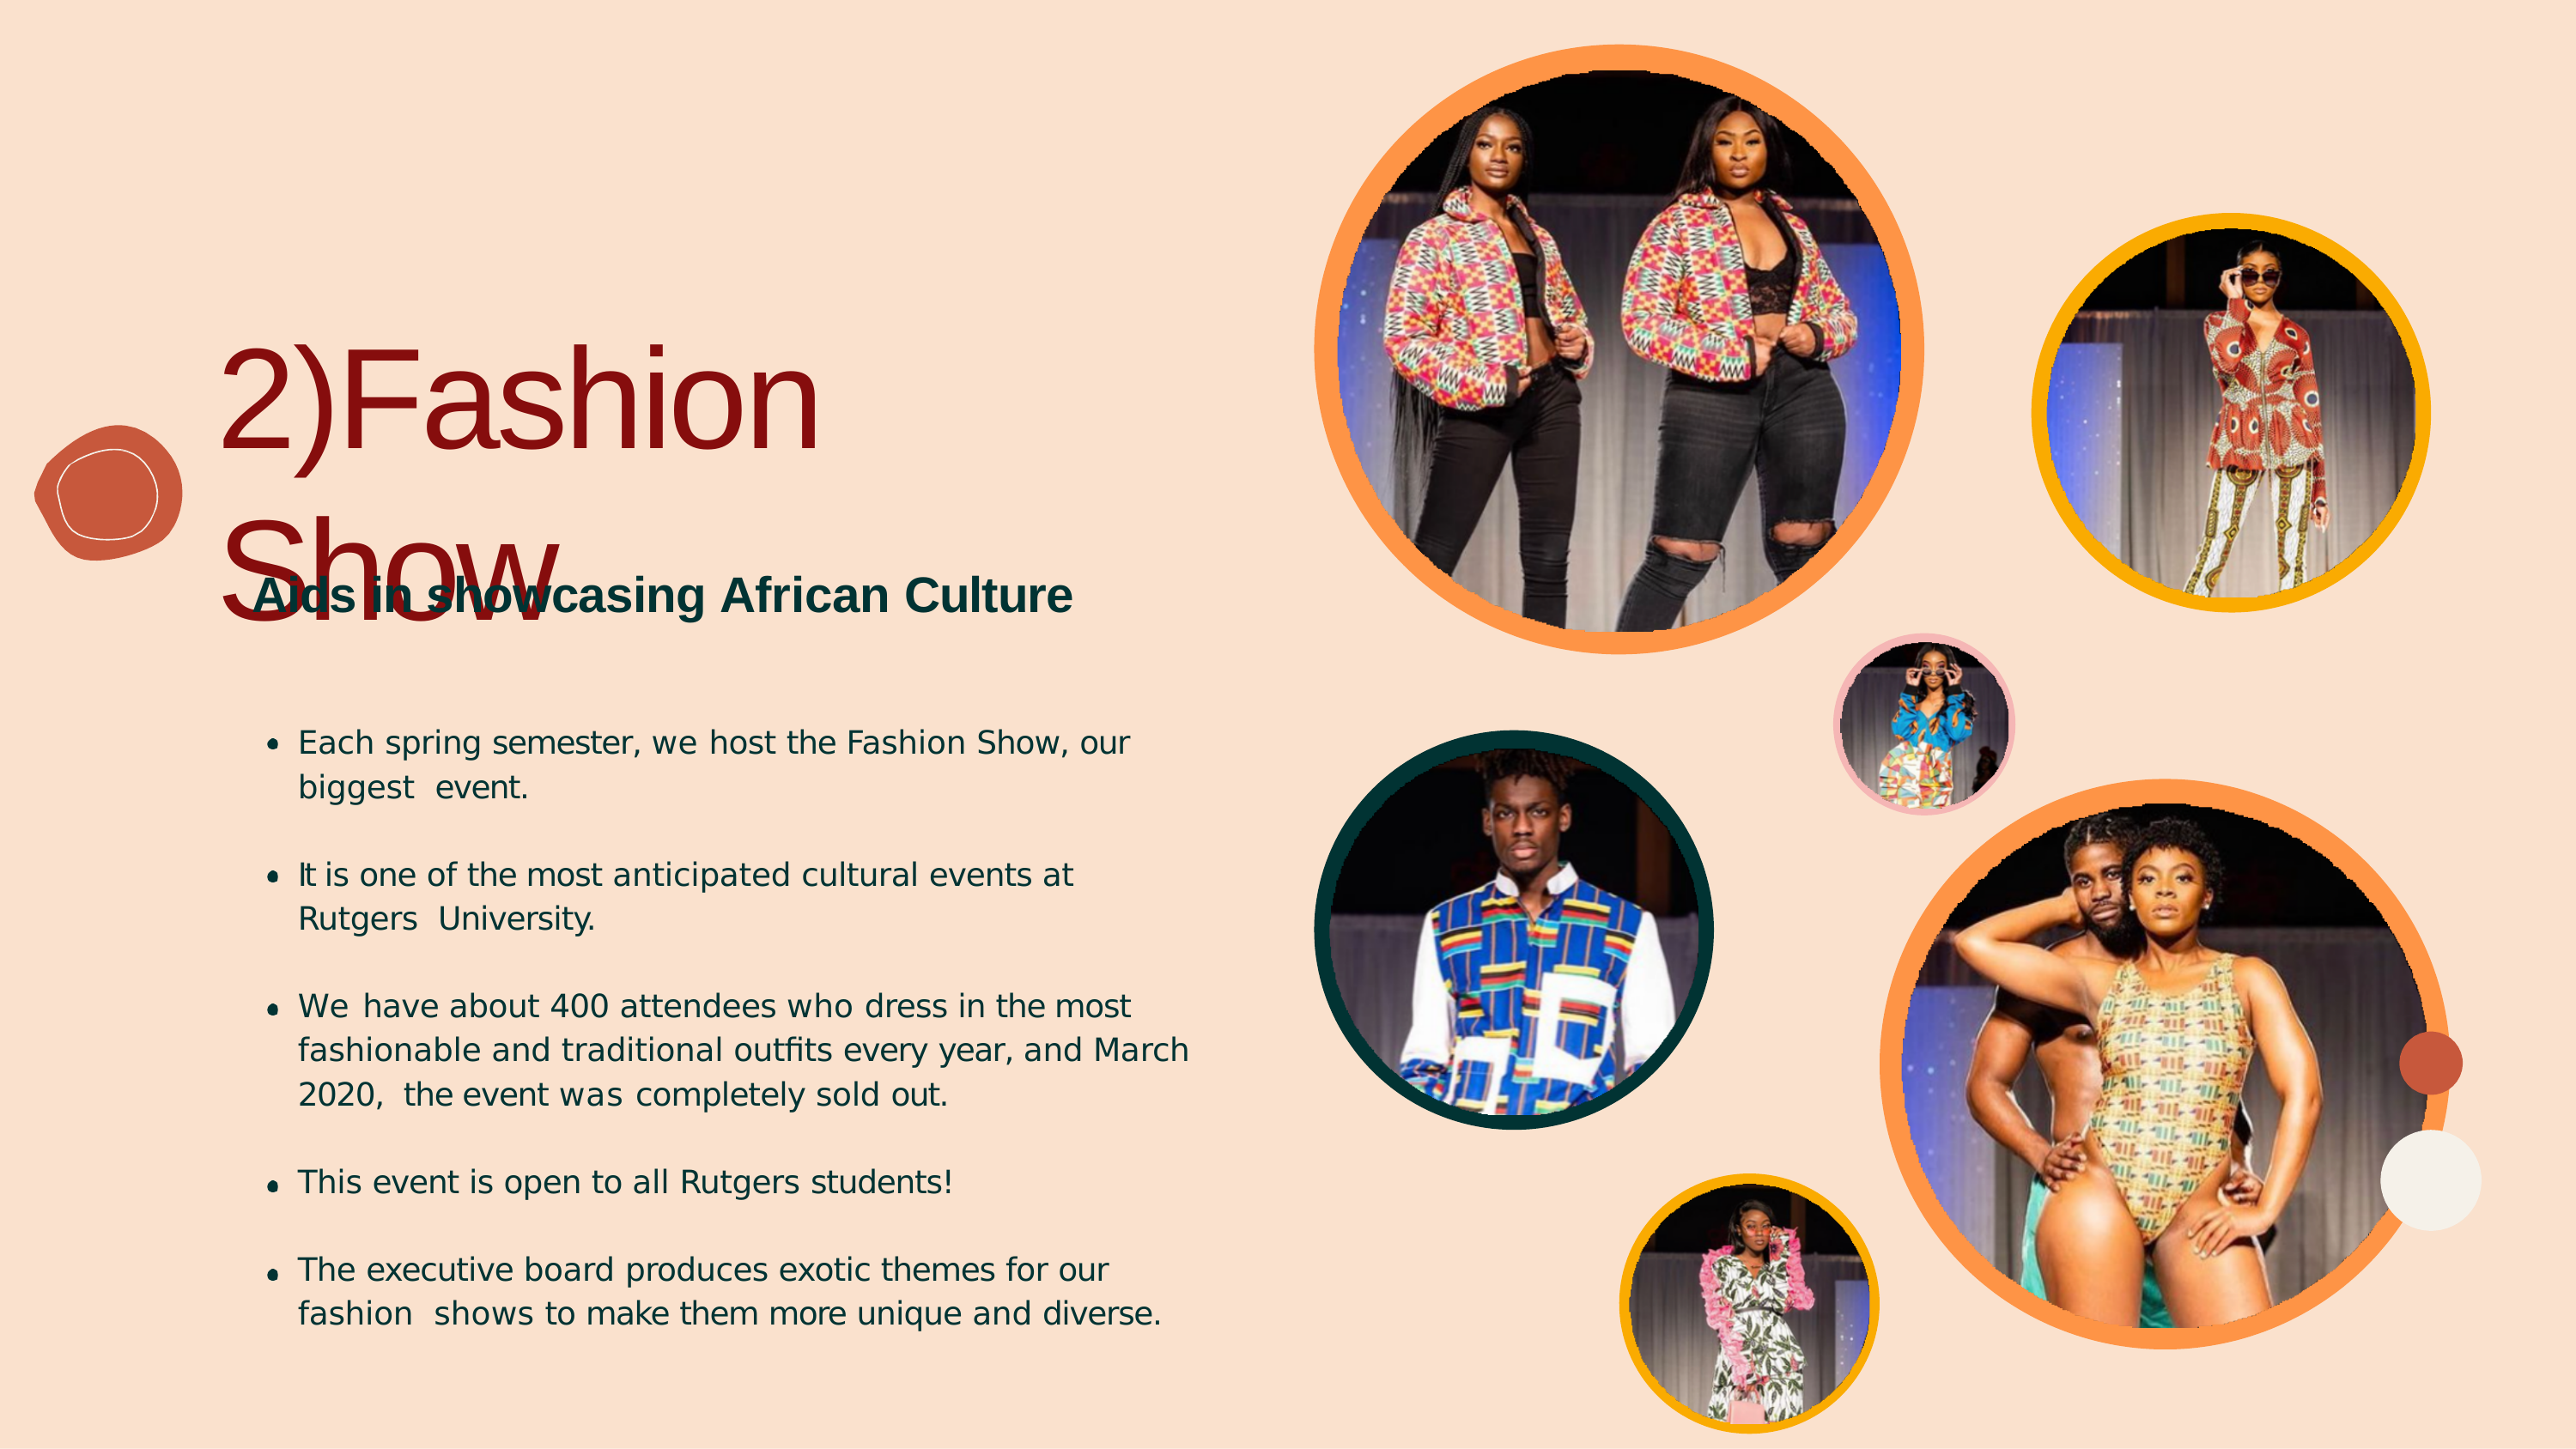

# 2)Fashion Show

Aids in showcasing African Culture
Each spring semester, we host the Fashion Show, our biggest  event.

It is one of the most anticipated cultural events at Rutgers  University.

We have about 400 attendees who dress in the most  fashionable and traditional outfits every year, and March 2020,  the event was completely sold out.

This event is open to all Rutgers students!

The executive board produces exotic themes for our fashion  shows to make them more unique and diverse.